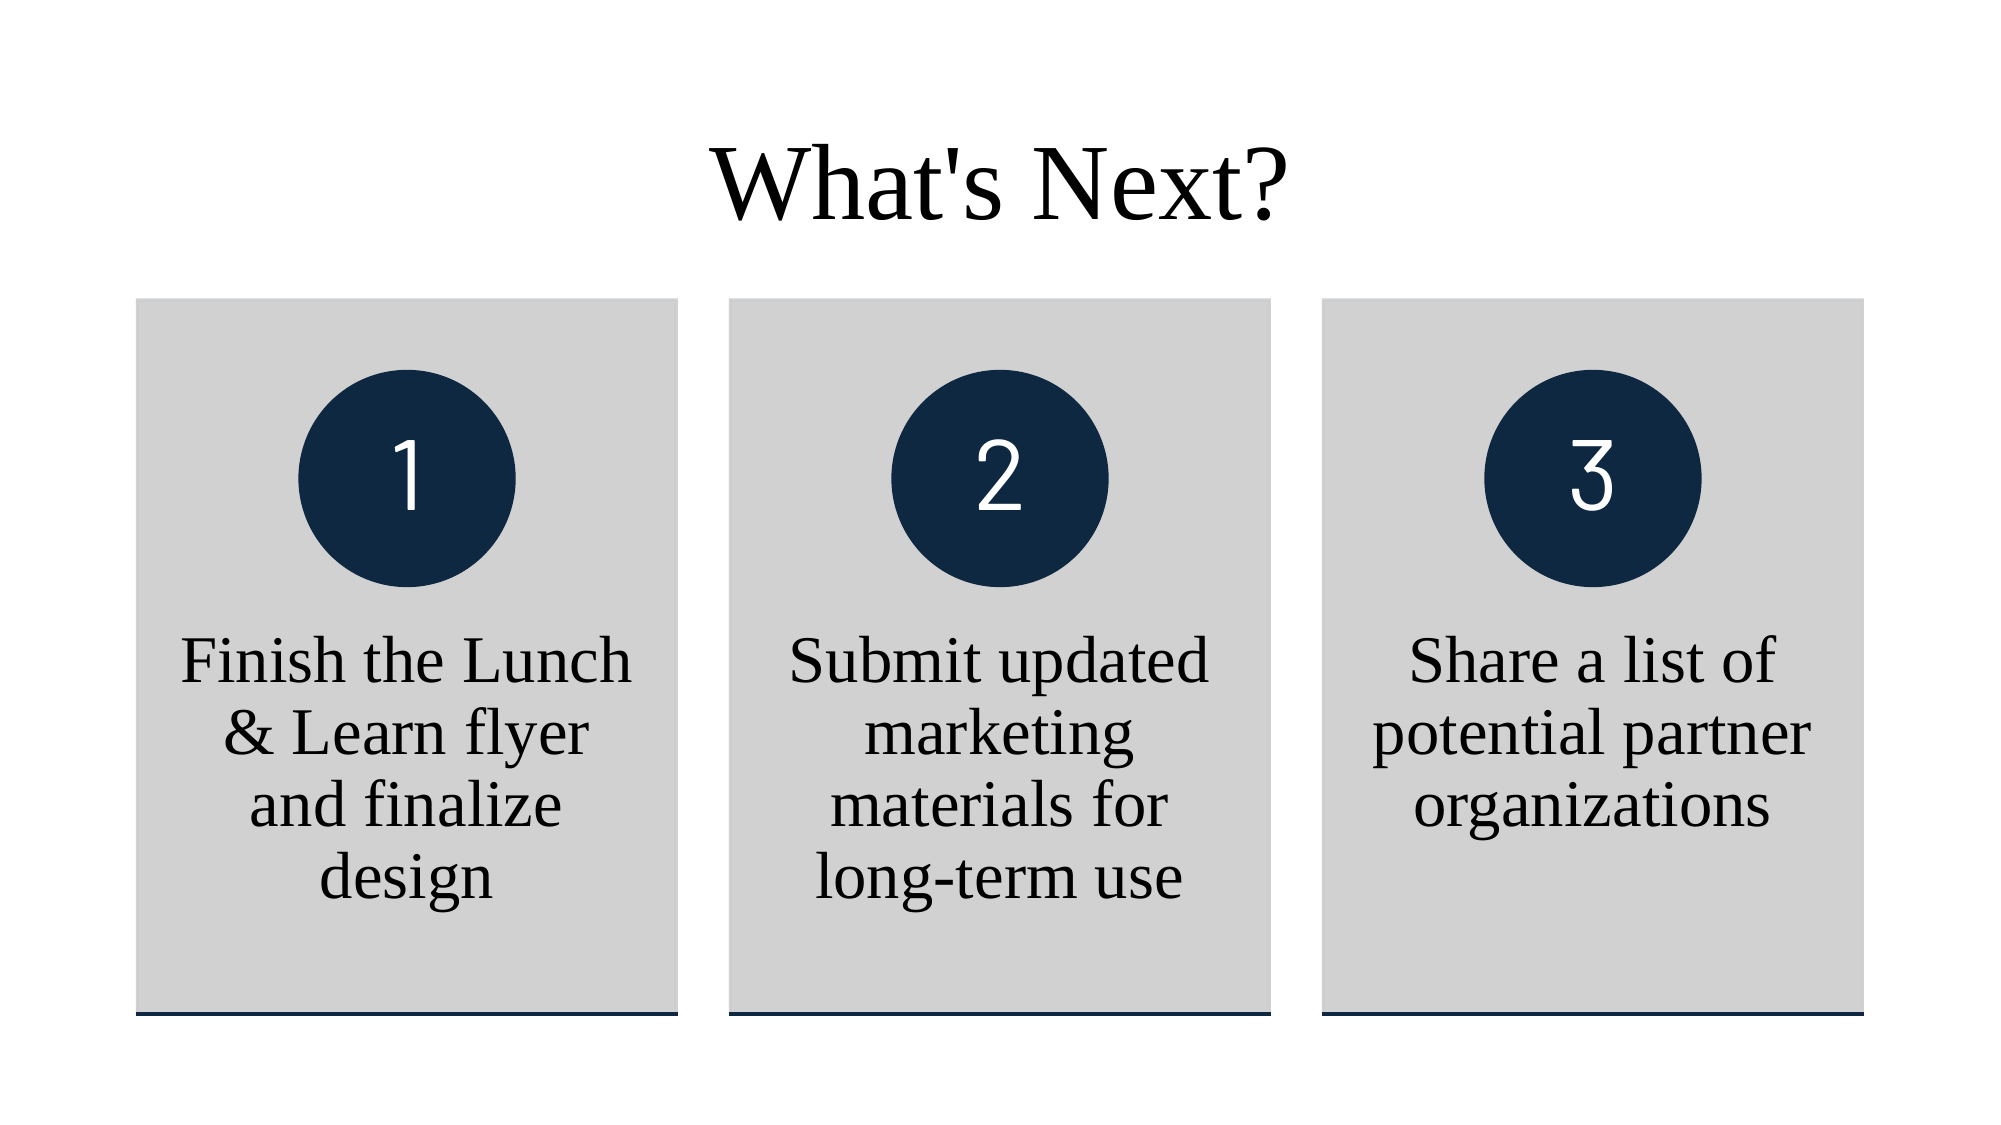

# What's Next?
Finish the Lunch & Learn flyer and finalize design
1
Submit updated marketing materials for long-term use
2
Share a list of potential partner organizations
3